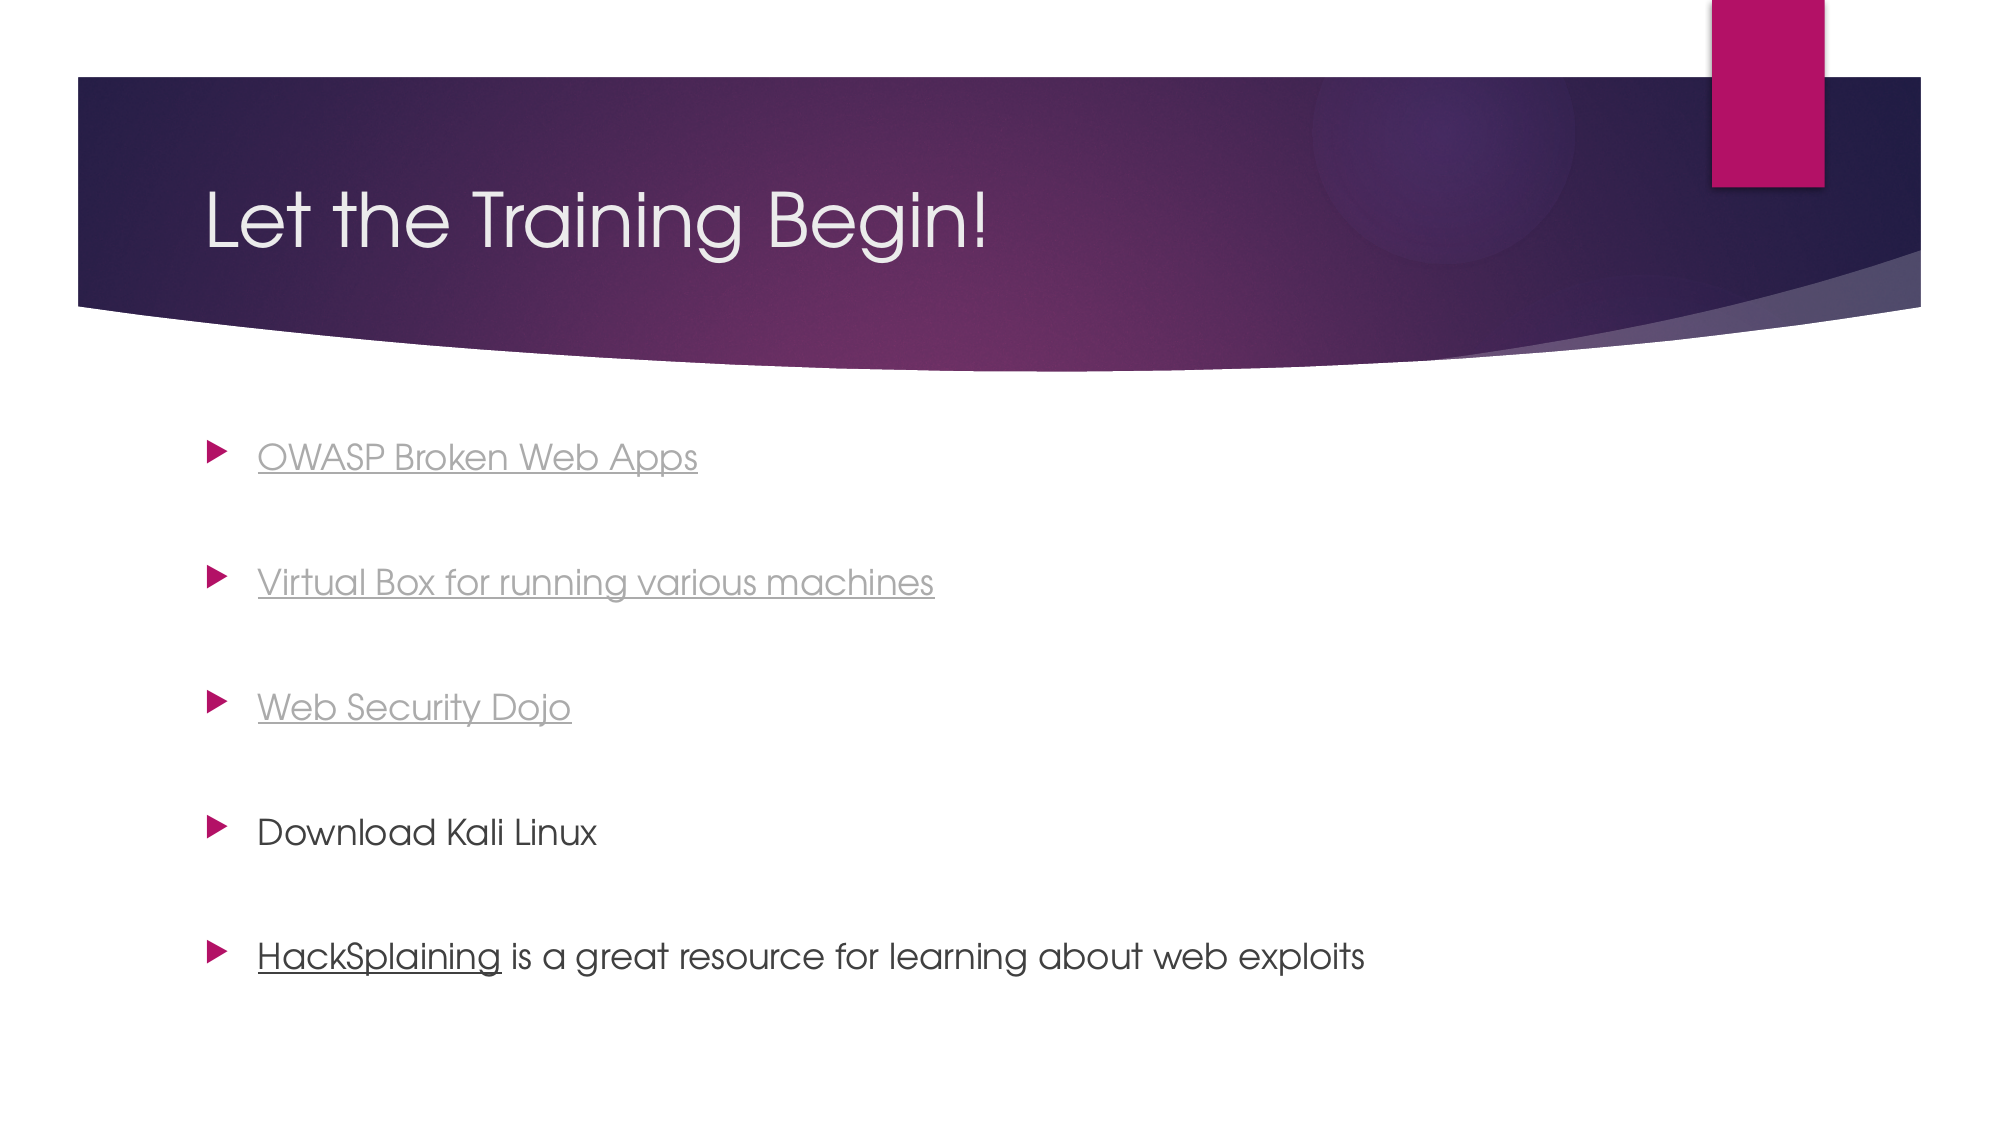

# Let the Training Begin!
OWASP Broken Web Apps

Virtual Box for running various machines

Web Security Dojo

Download Kali Linux

HackSplaining is a great resource for learning about web exploits